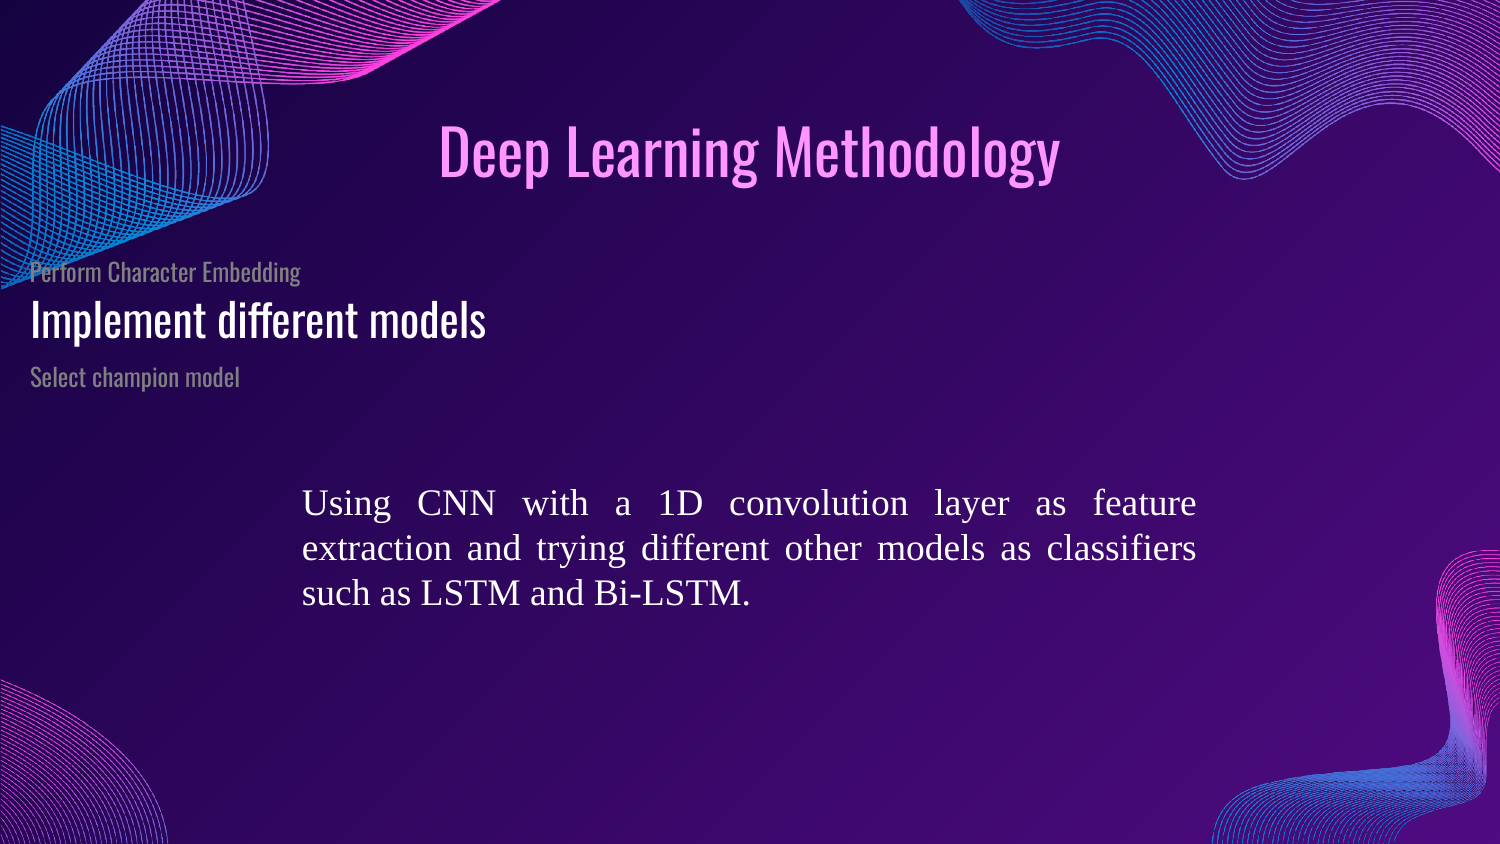

# Deep Learning Methodology
Perform Character Embedding
Implement different models
Select champion model
Using CNN with a 1D convolution layer as feature extraction and trying different other models as classifiers such as LSTM and Bi-LSTM.